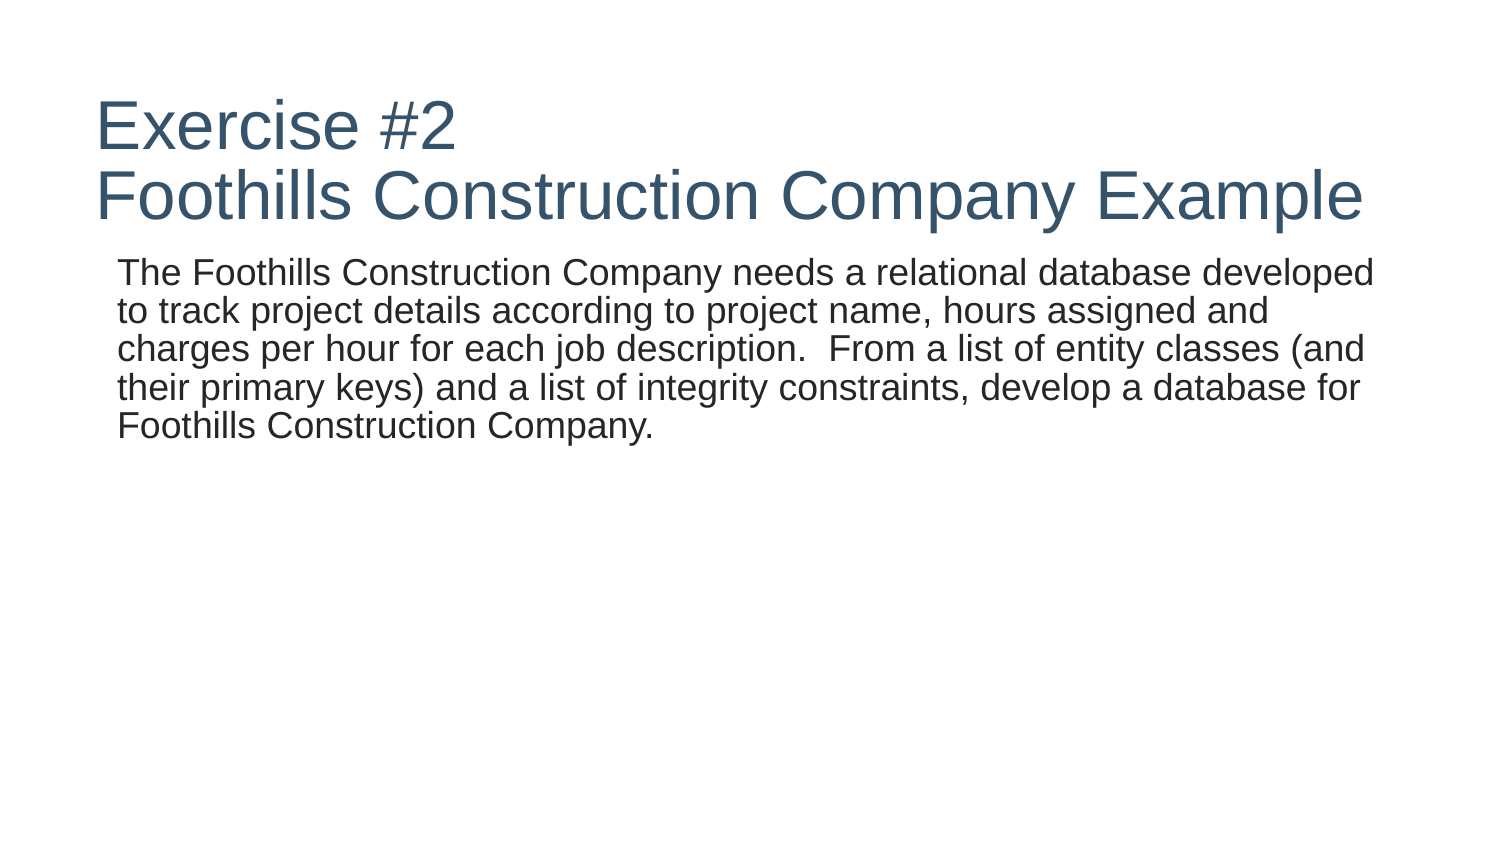

# Exercise #2 Foothills Construction Company Example
The Foothills Construction Company needs a relational database developed to track project details according to project name, hours assigned and charges per hour for each job description.  From a list of entity classes (and their primary keys) and a list of integrity constraints, develop a database for Foothills Construction Company.